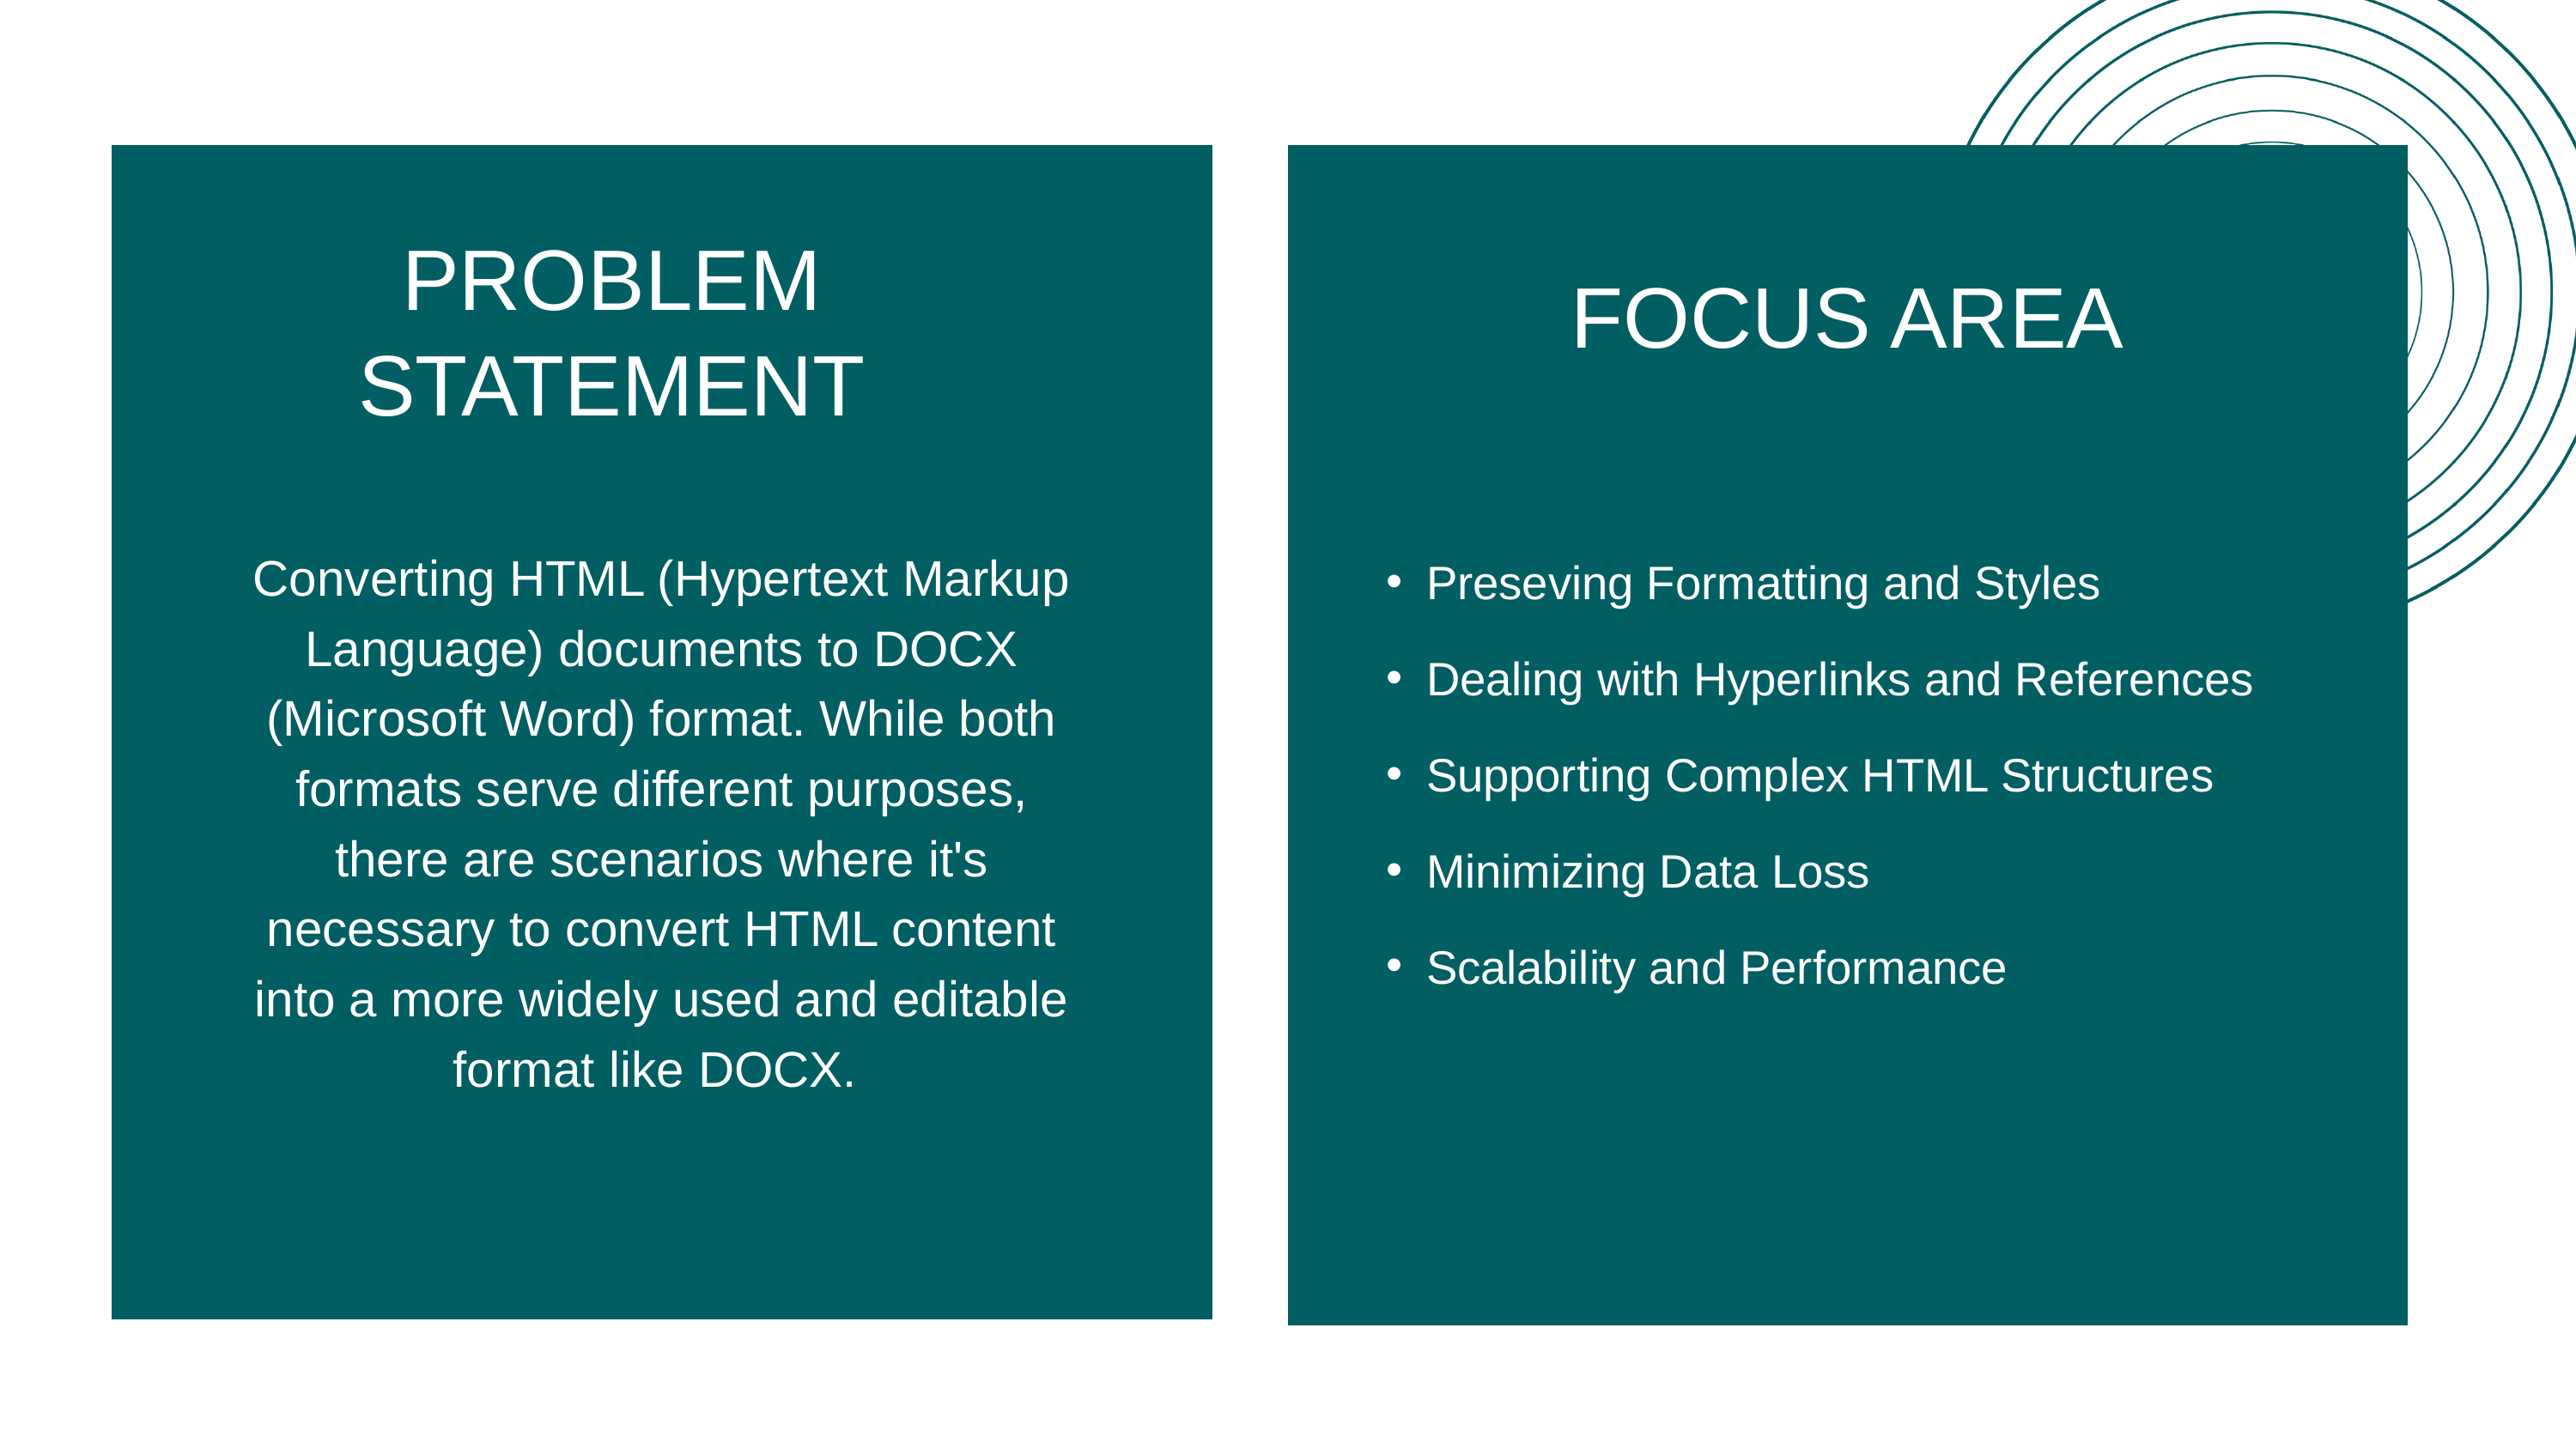

PROBLEM STATEMENT
FOCUS AREA

Preseving Formatting and Styles
Dealing with Hyperlinks and References
Supporting Complex HTML Structures
Minimizing Data Loss
Scalability and Performance

Converting HTML (Hypertext Markup Language) documents to DOCX (Microsoft Word) format. While both formats serve different purposes, there are scenarios where it's necessary to convert HTML content into a more widely used and editable format like DOCX.